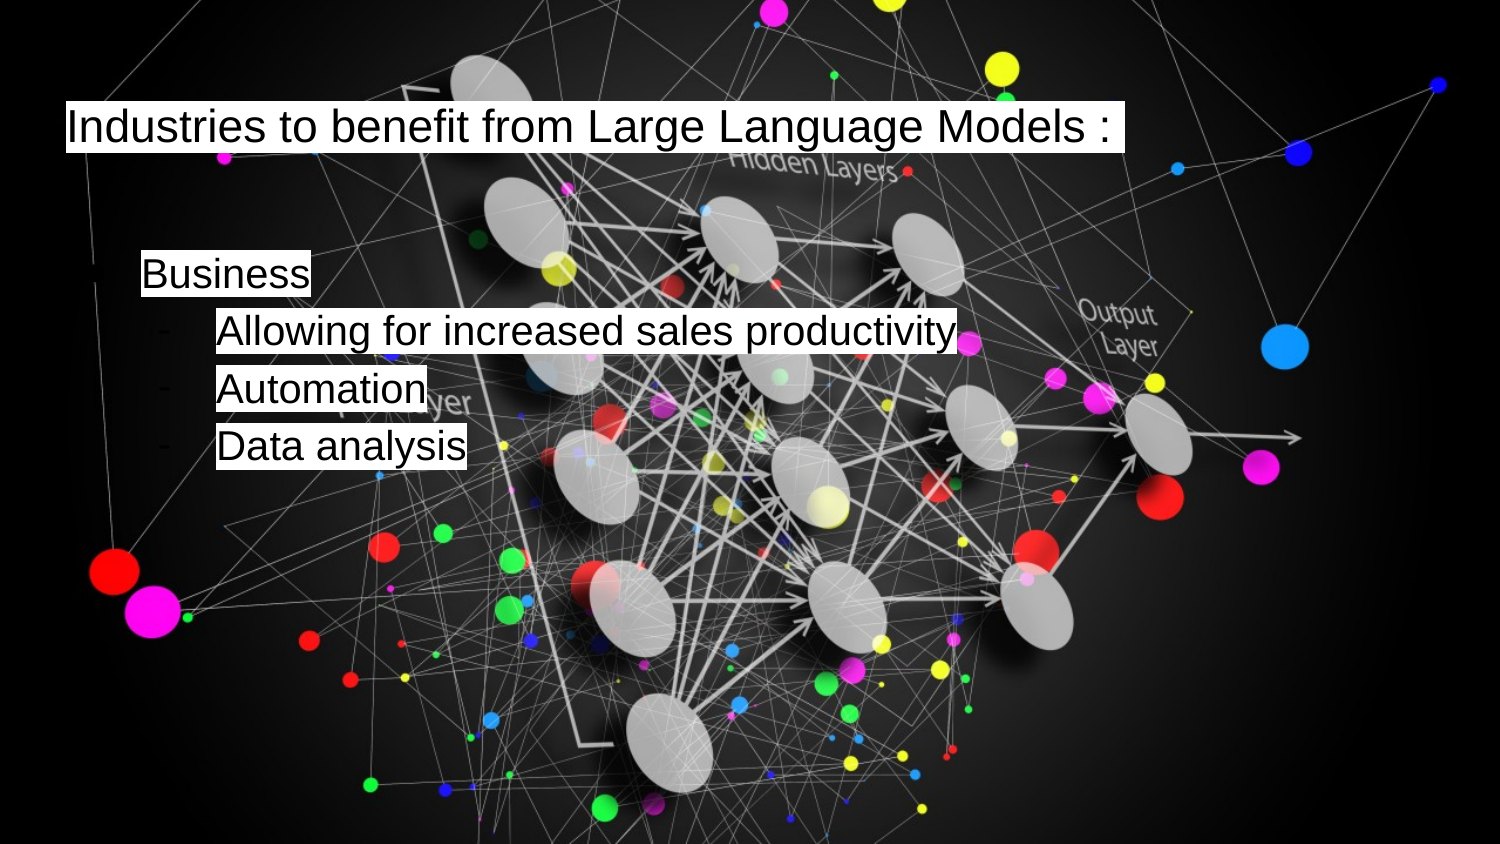

# Industries to benefit from Large Language Models :

Business
Allowing for increased sales productivity
Automation
Data analysis